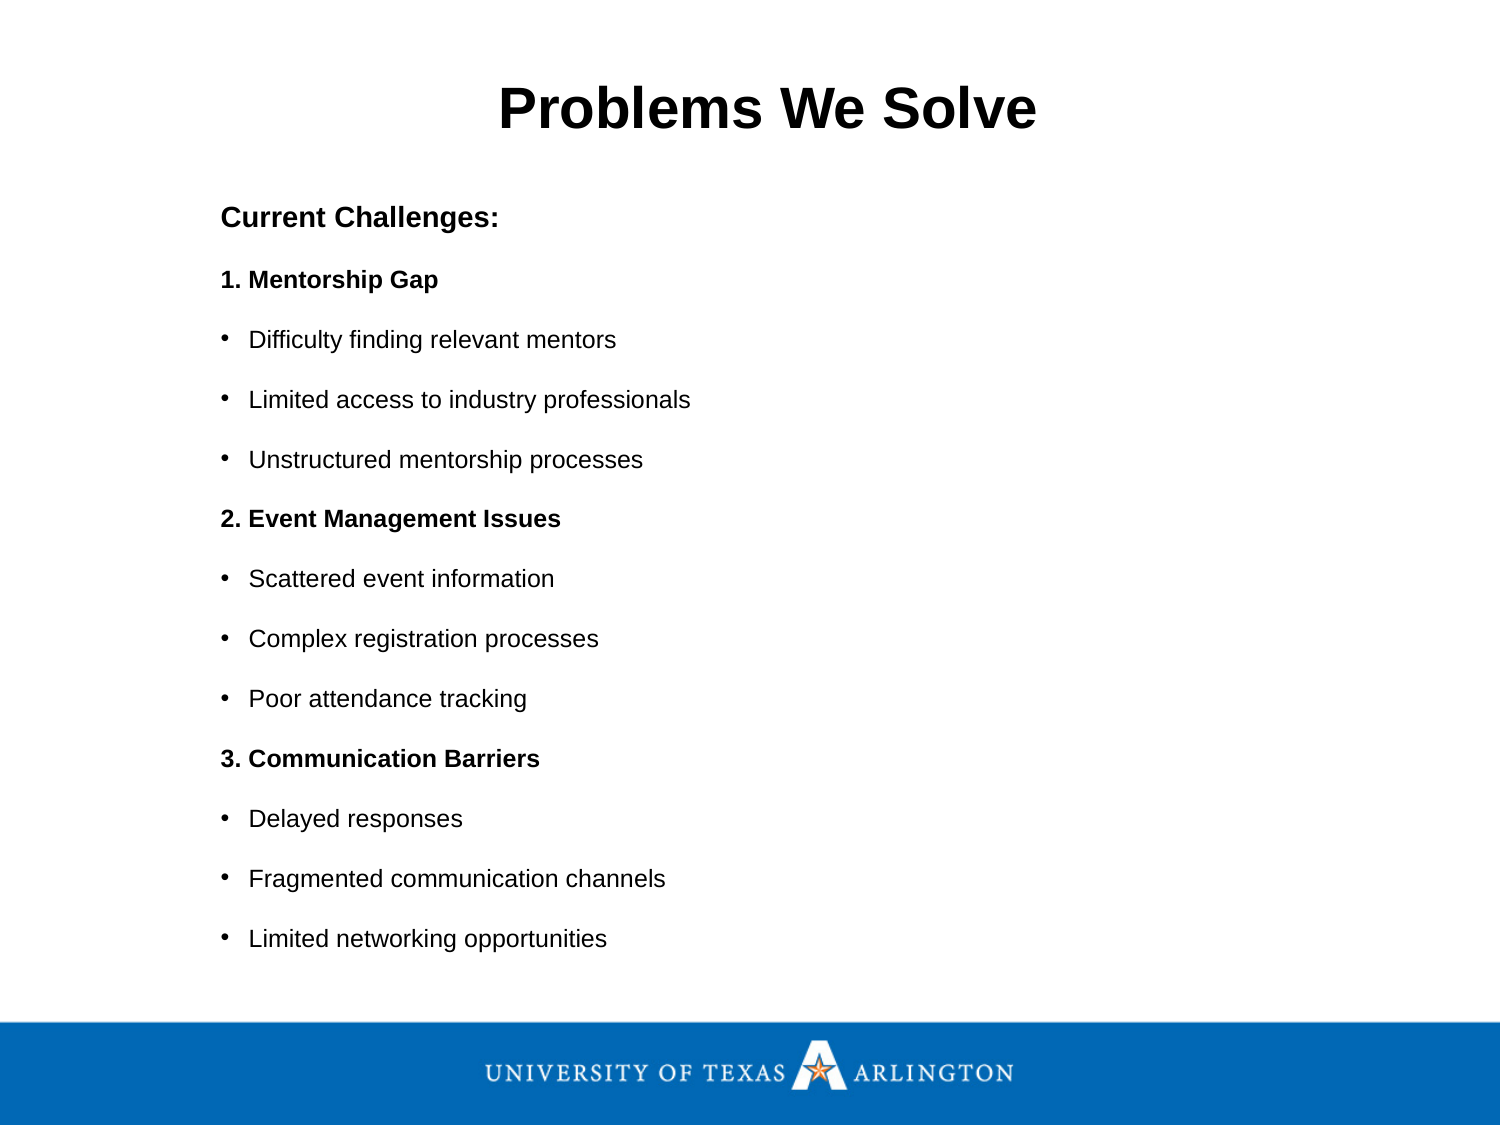

Problems We Solve
Current Challenges:

1. Mentorship Gap

Difficulty finding relevant mentors

Limited access to industry professionals

Unstructured mentorship processes

2. Event Management Issues

Scattered event information

Complex registration processes

Poor attendance tracking

3. Communication Barriers

Delayed responses

Fragmented communication channels

Limited networking opportunities